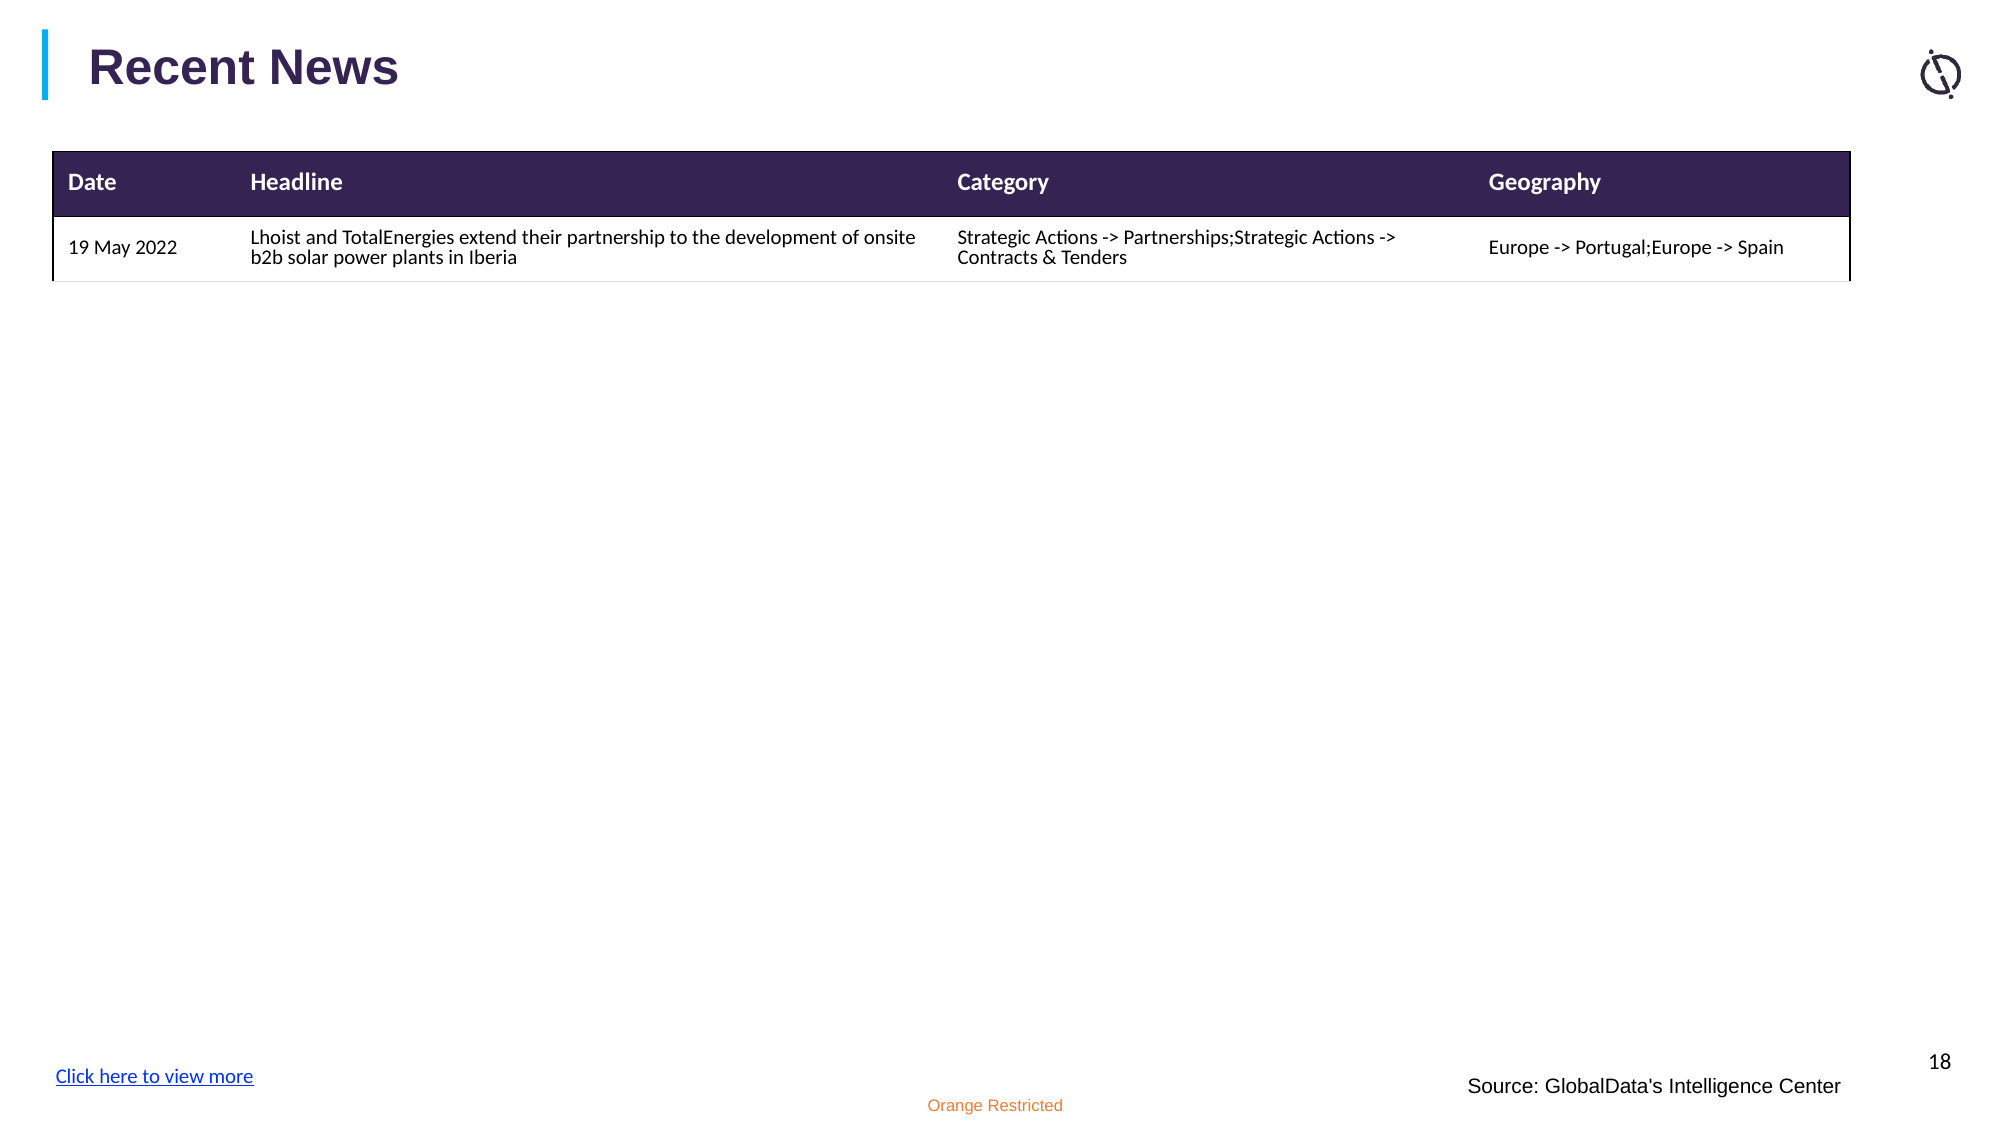

Recent News
| Date | Headline | Category | Geography |
| --- | --- | --- | --- |
| 19 May 2022 | Lhoist and TotalEnergies extend their partnership to the development of onsite b2b solar power plants in Iberia | Strategic Actions -> Partnerships;Strategic Actions -> Contracts & Tenders | Europe -> Portugal;Europe -> Spain |
Click here to view more